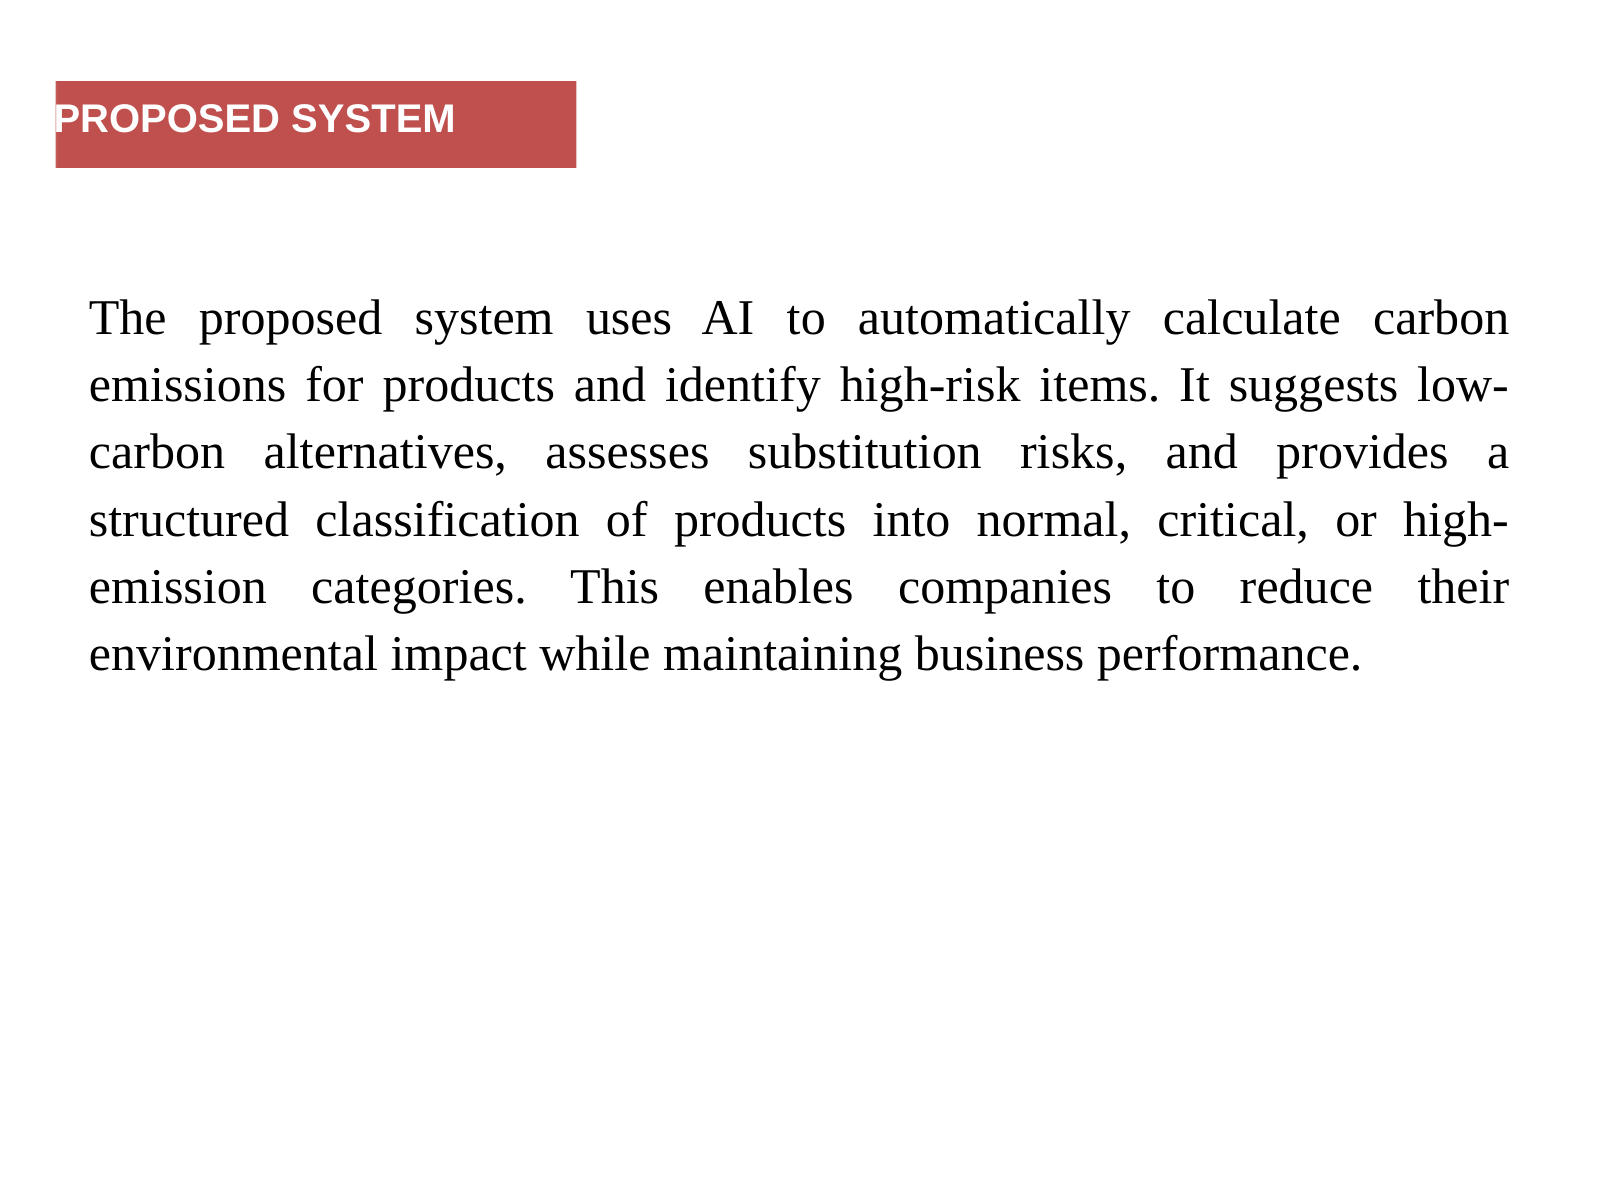

PROPOSED SYSTEM
The proposed system uses AI to automatically calculate carbon emissions for products and identify high-risk items. It suggests low-carbon alternatives, assesses substitution risks, and provides a structured classification of products into normal, critical, or high-emission categories. This enables companies to reduce their environmental impact while maintaining business performance.